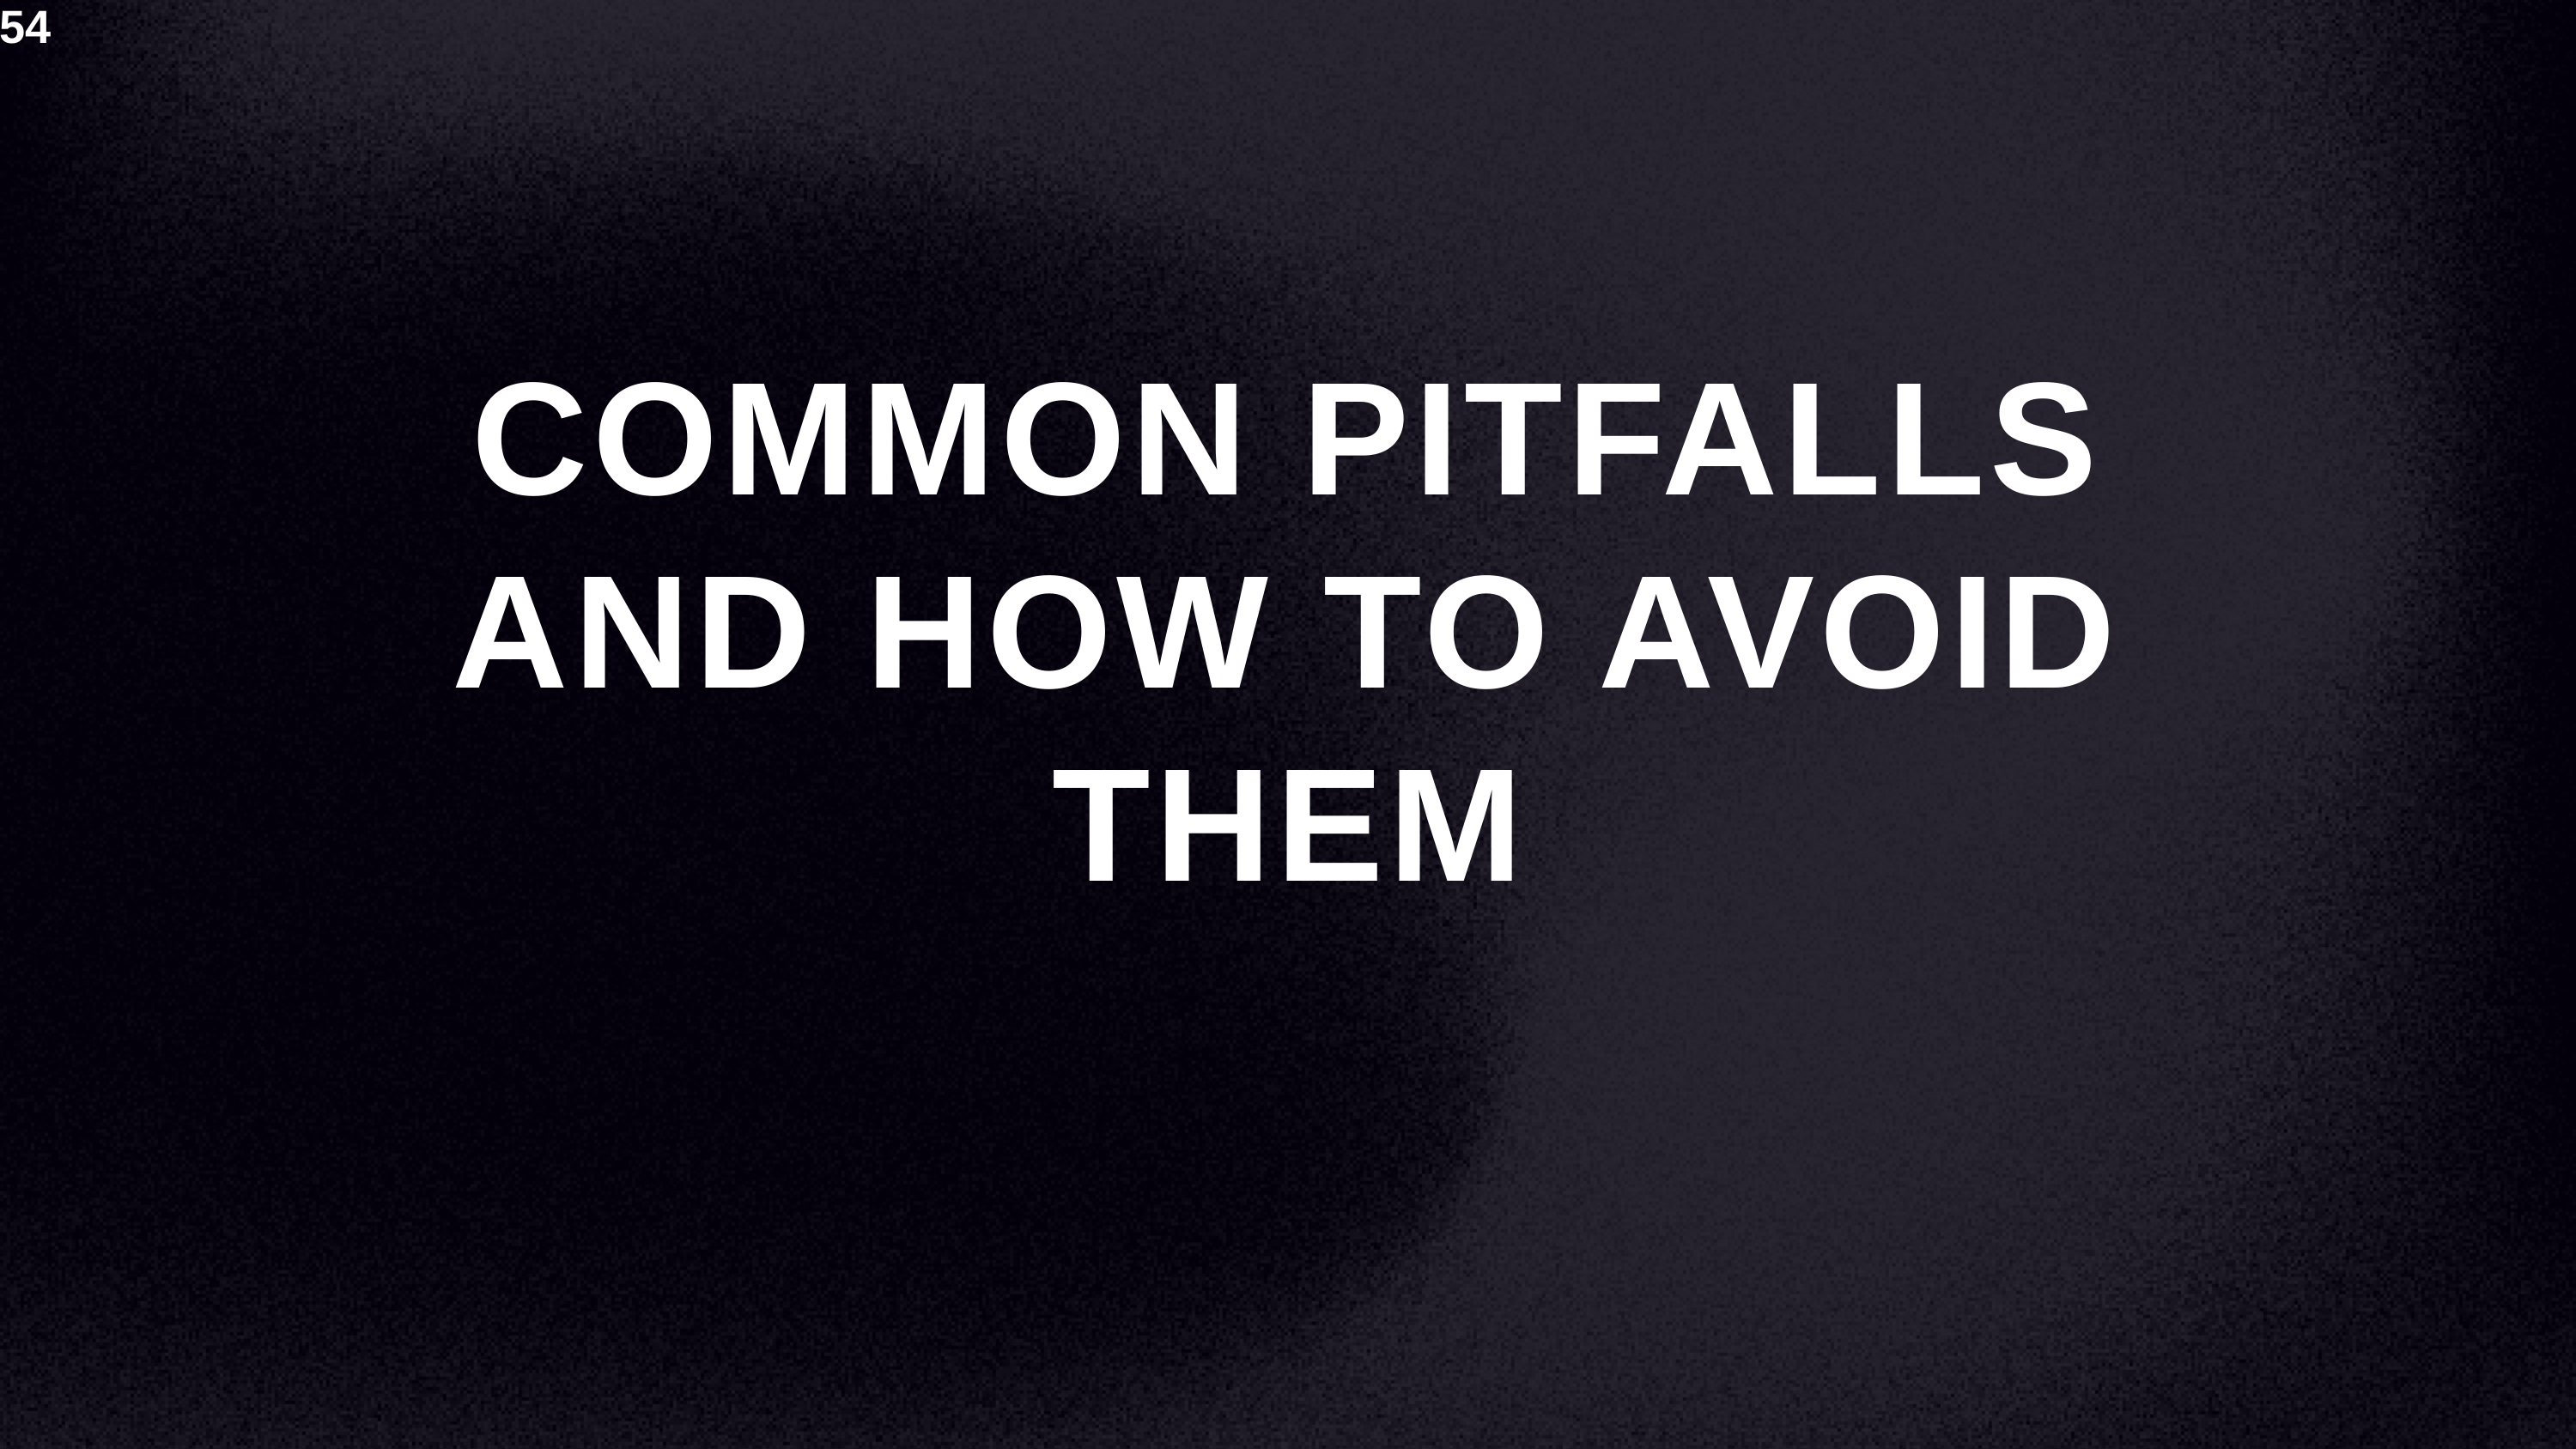

54
COMMON PITFALLS AND HOW TO AVOID THEM